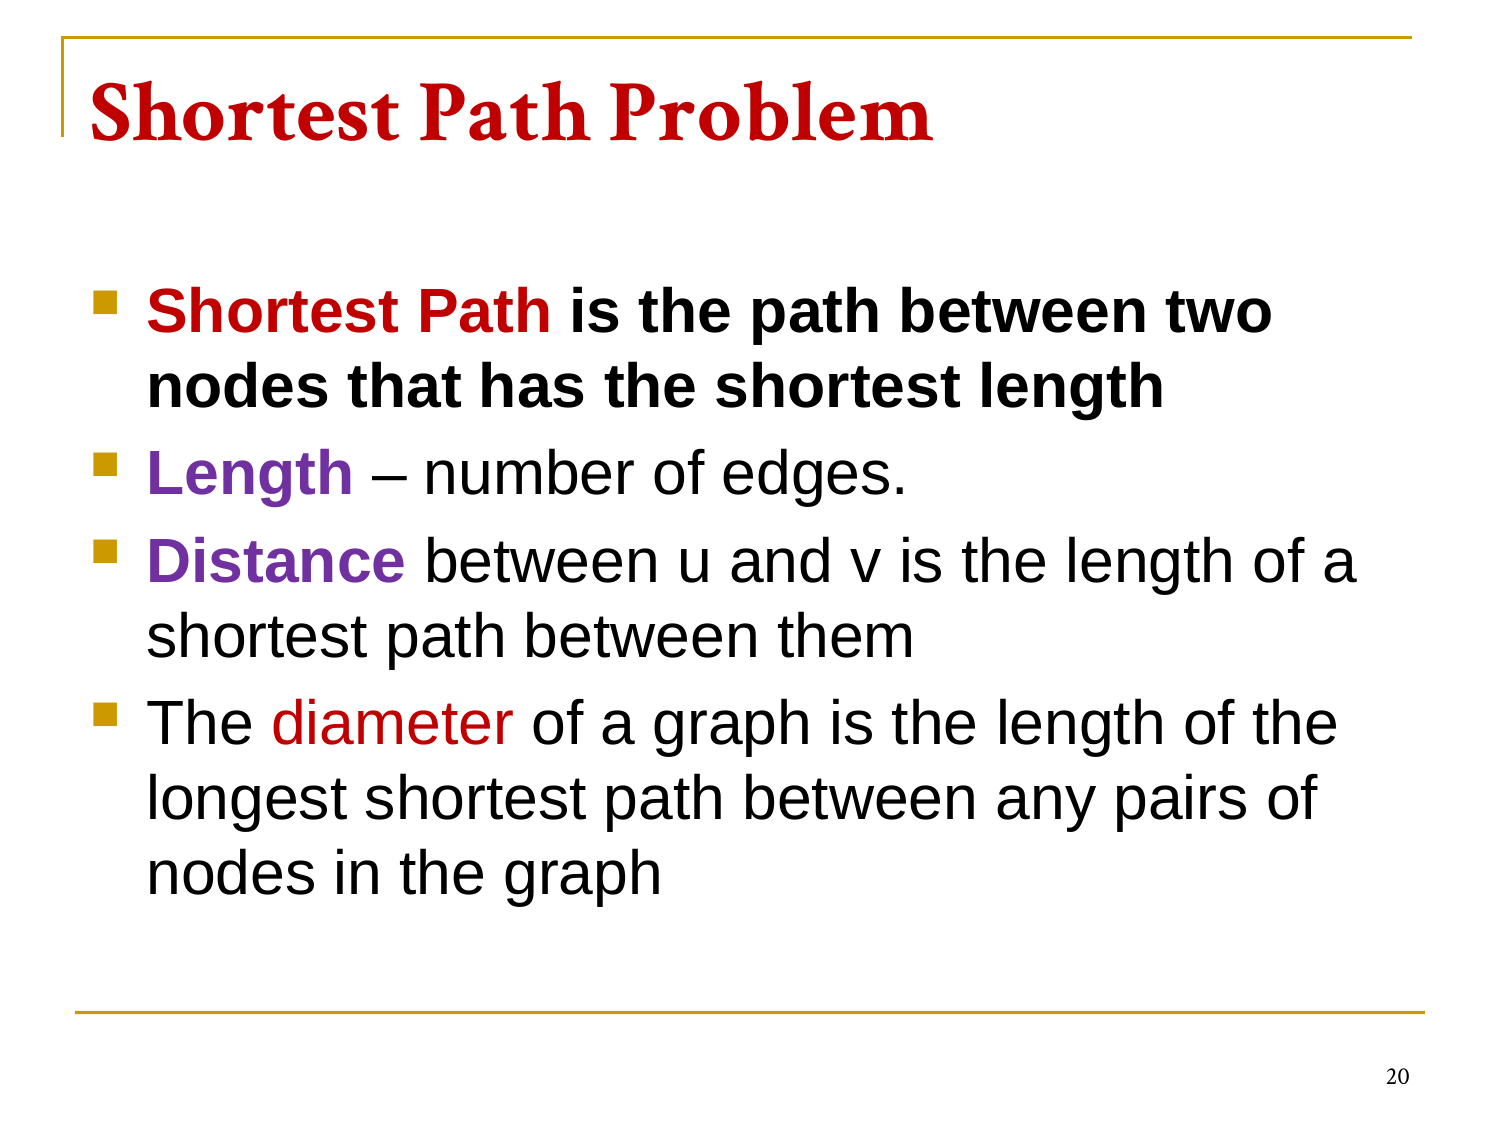

# Shortest Path Problem
Shortest Path is the path between two nodes that has the shortest length
Length – number of edges.
Distance between u and v is the length of a shortest path between them
The diameter of a graph is the length of the longest shortest path between any pairs of nodes in the graph

20